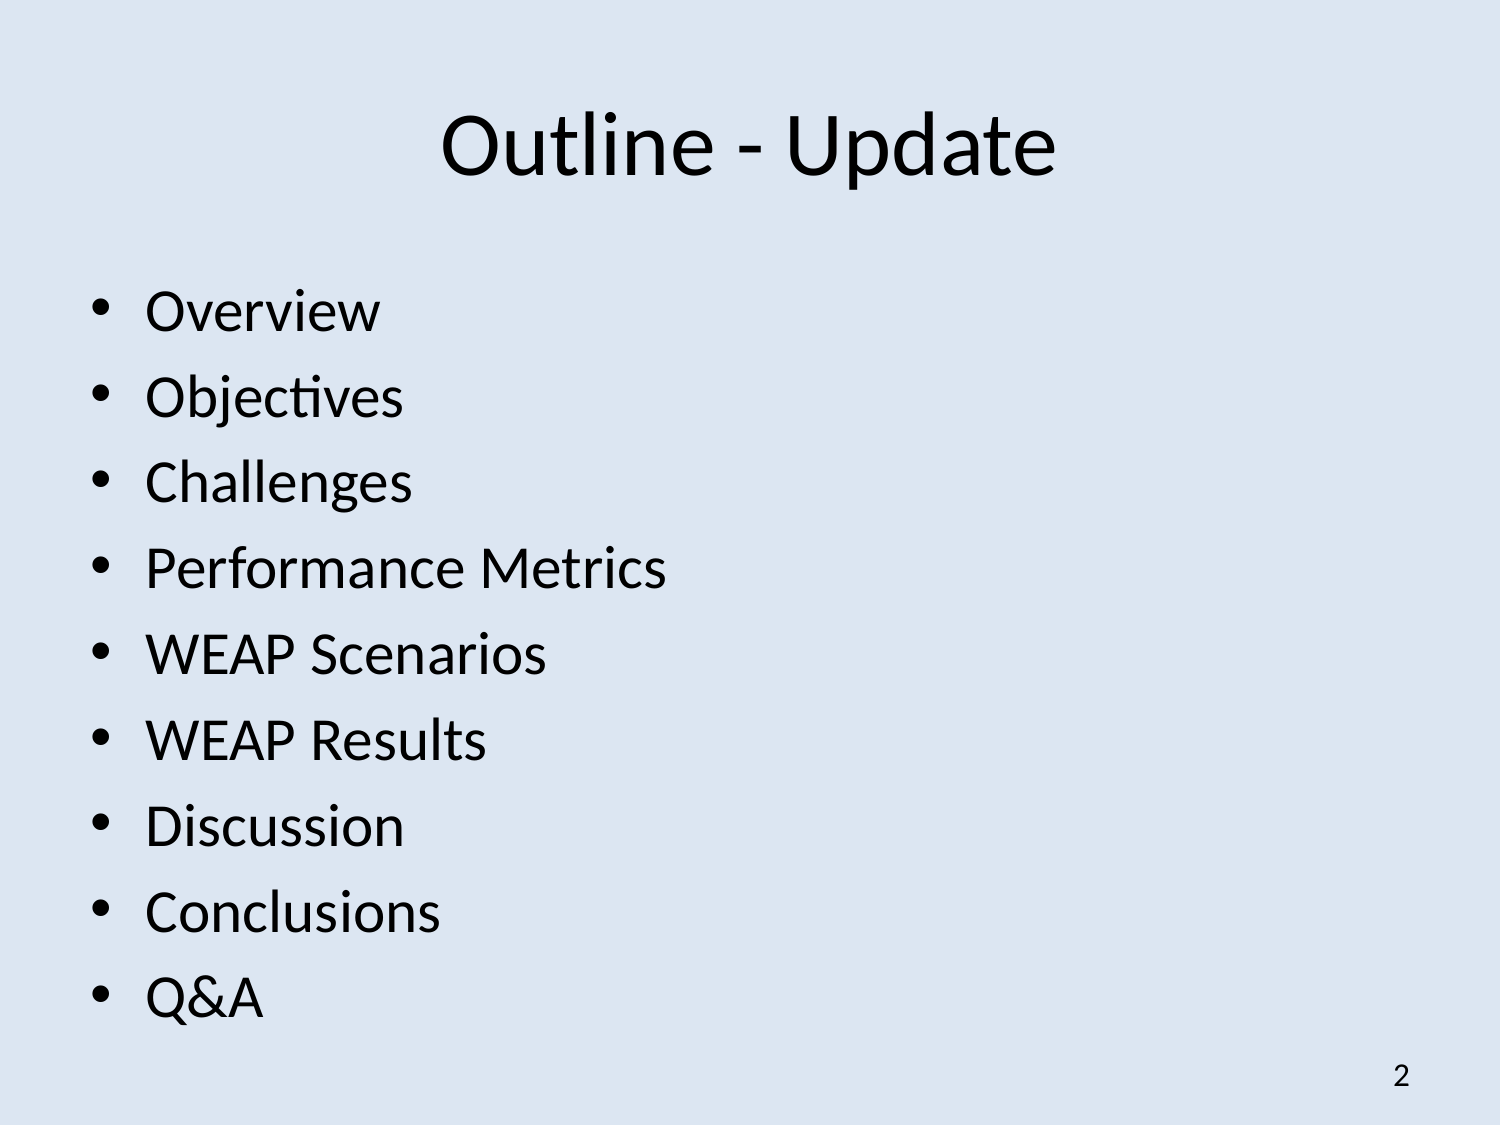

# Outline - Update
Overview
Objectives
Challenges
Performance Metrics
WEAP Scenarios
WEAP Results
Discussion
Conclusions
Q&A
2